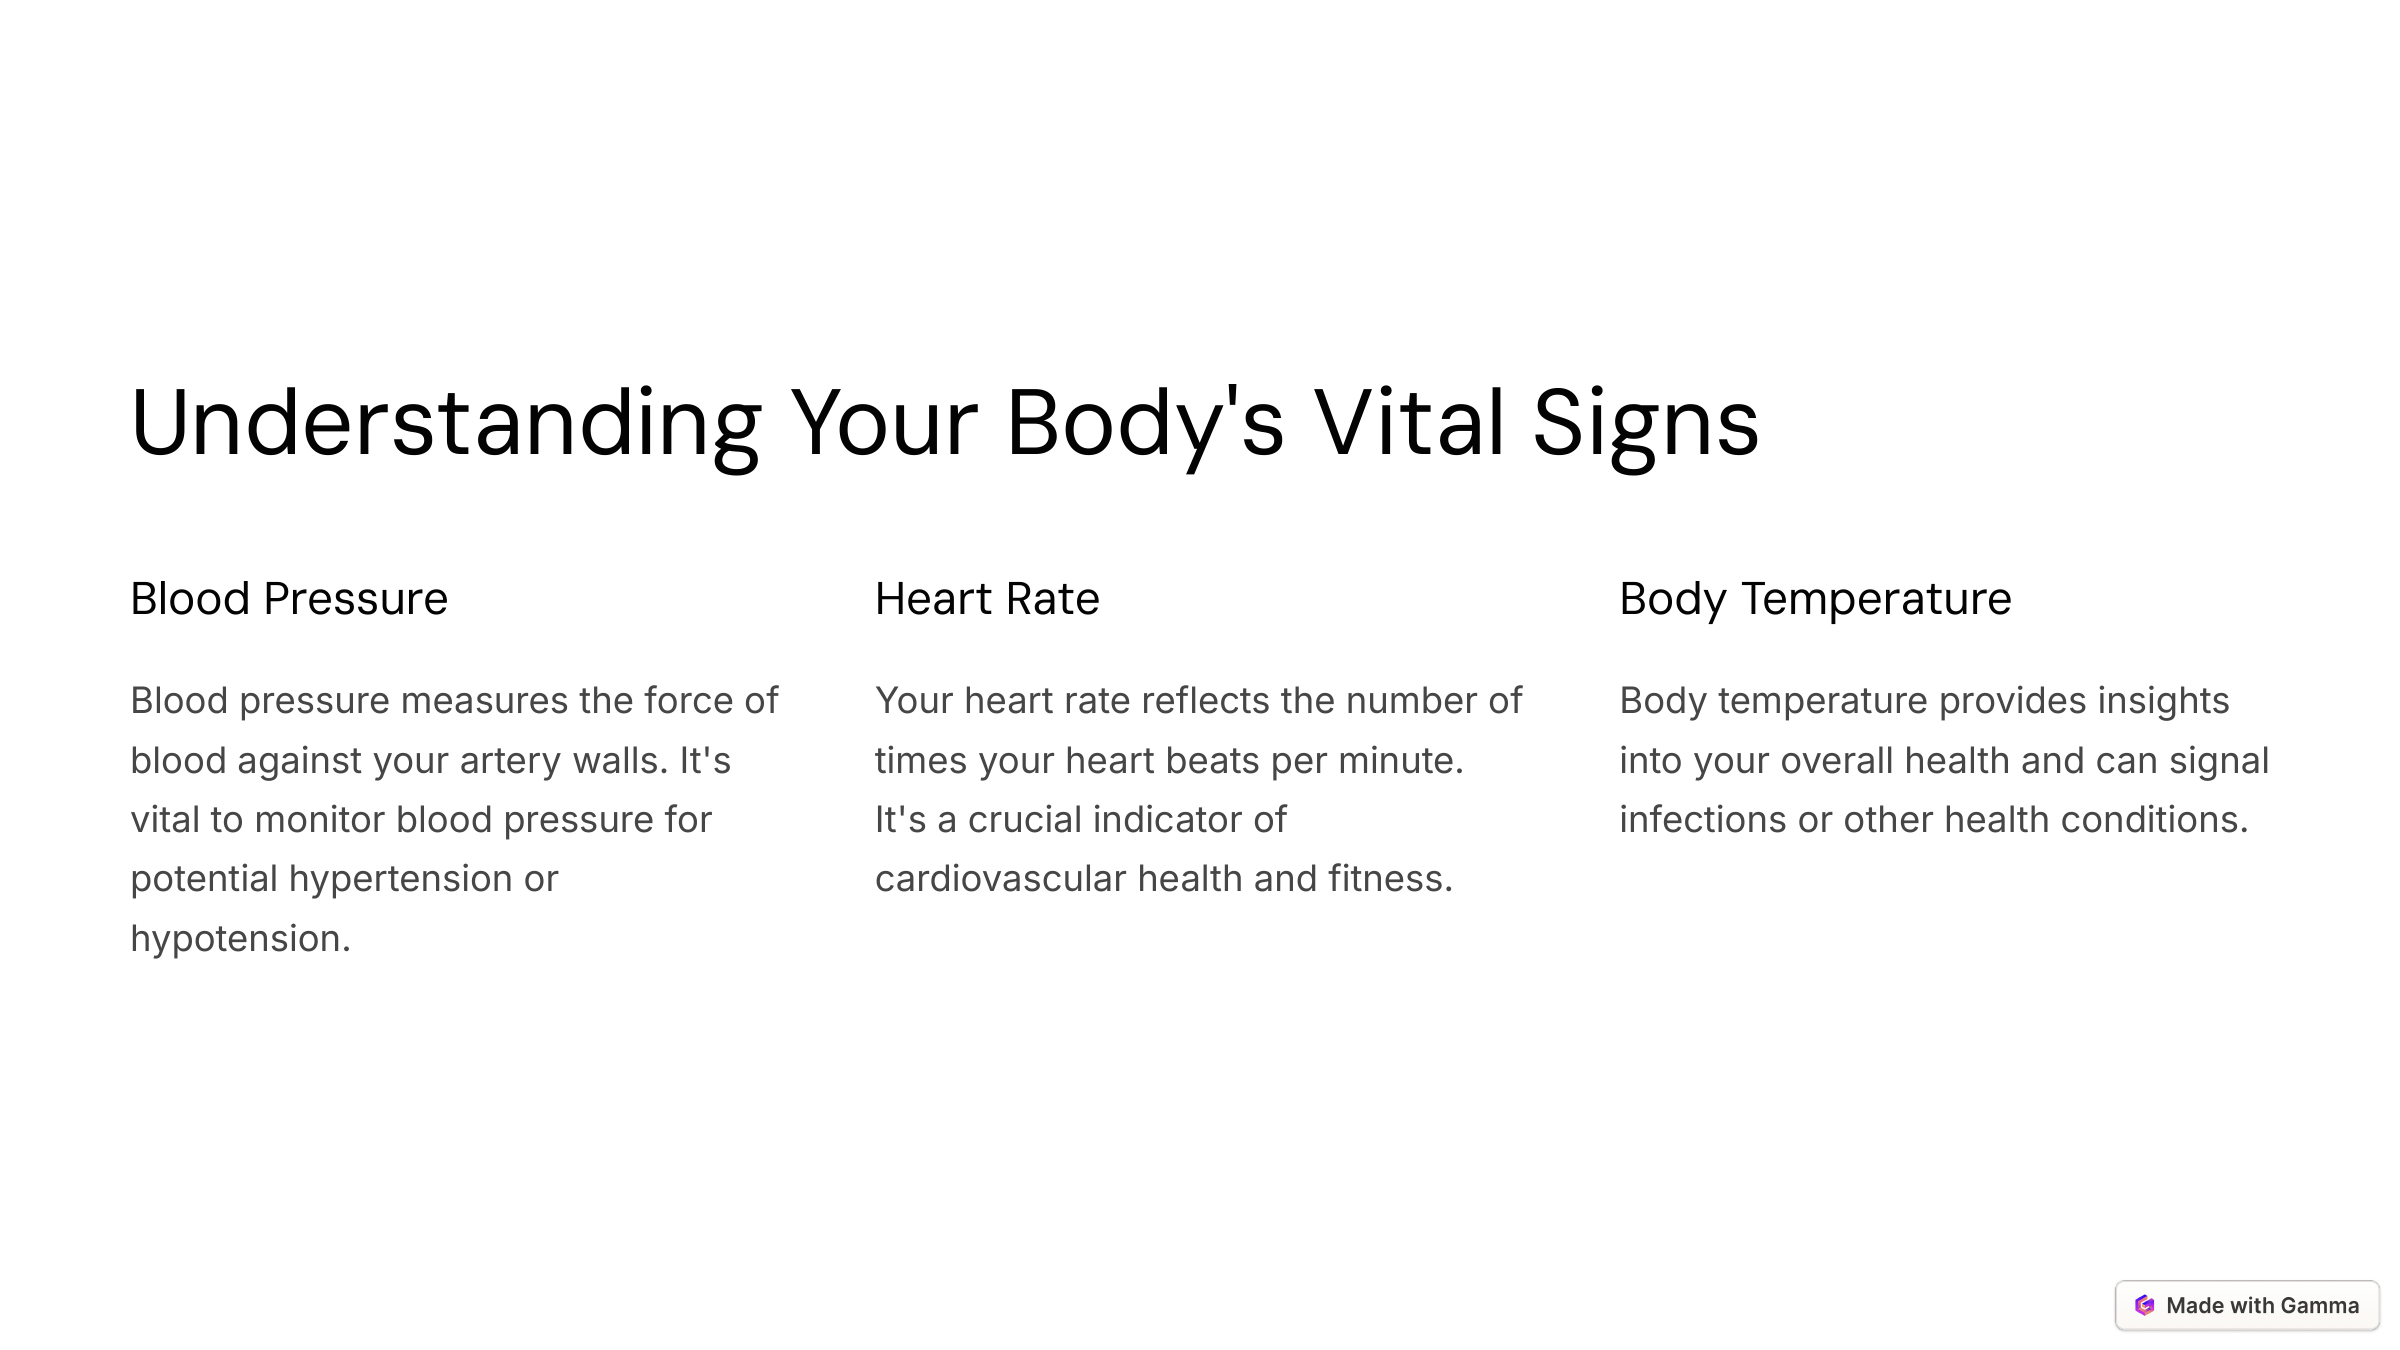

Understanding Your Body's Vital Signs
Blood Pressure
Heart Rate
Body Temperature
Blood pressure measures the force of blood against your artery walls. It's vital to monitor blood pressure for potential hypertension or hypotension.
Your heart rate reflects the number of times your heart beats per minute. It's a crucial indicator of cardiovascular health and fitness.
Body temperature provides insights into your overall health and can signal infections or other health conditions.